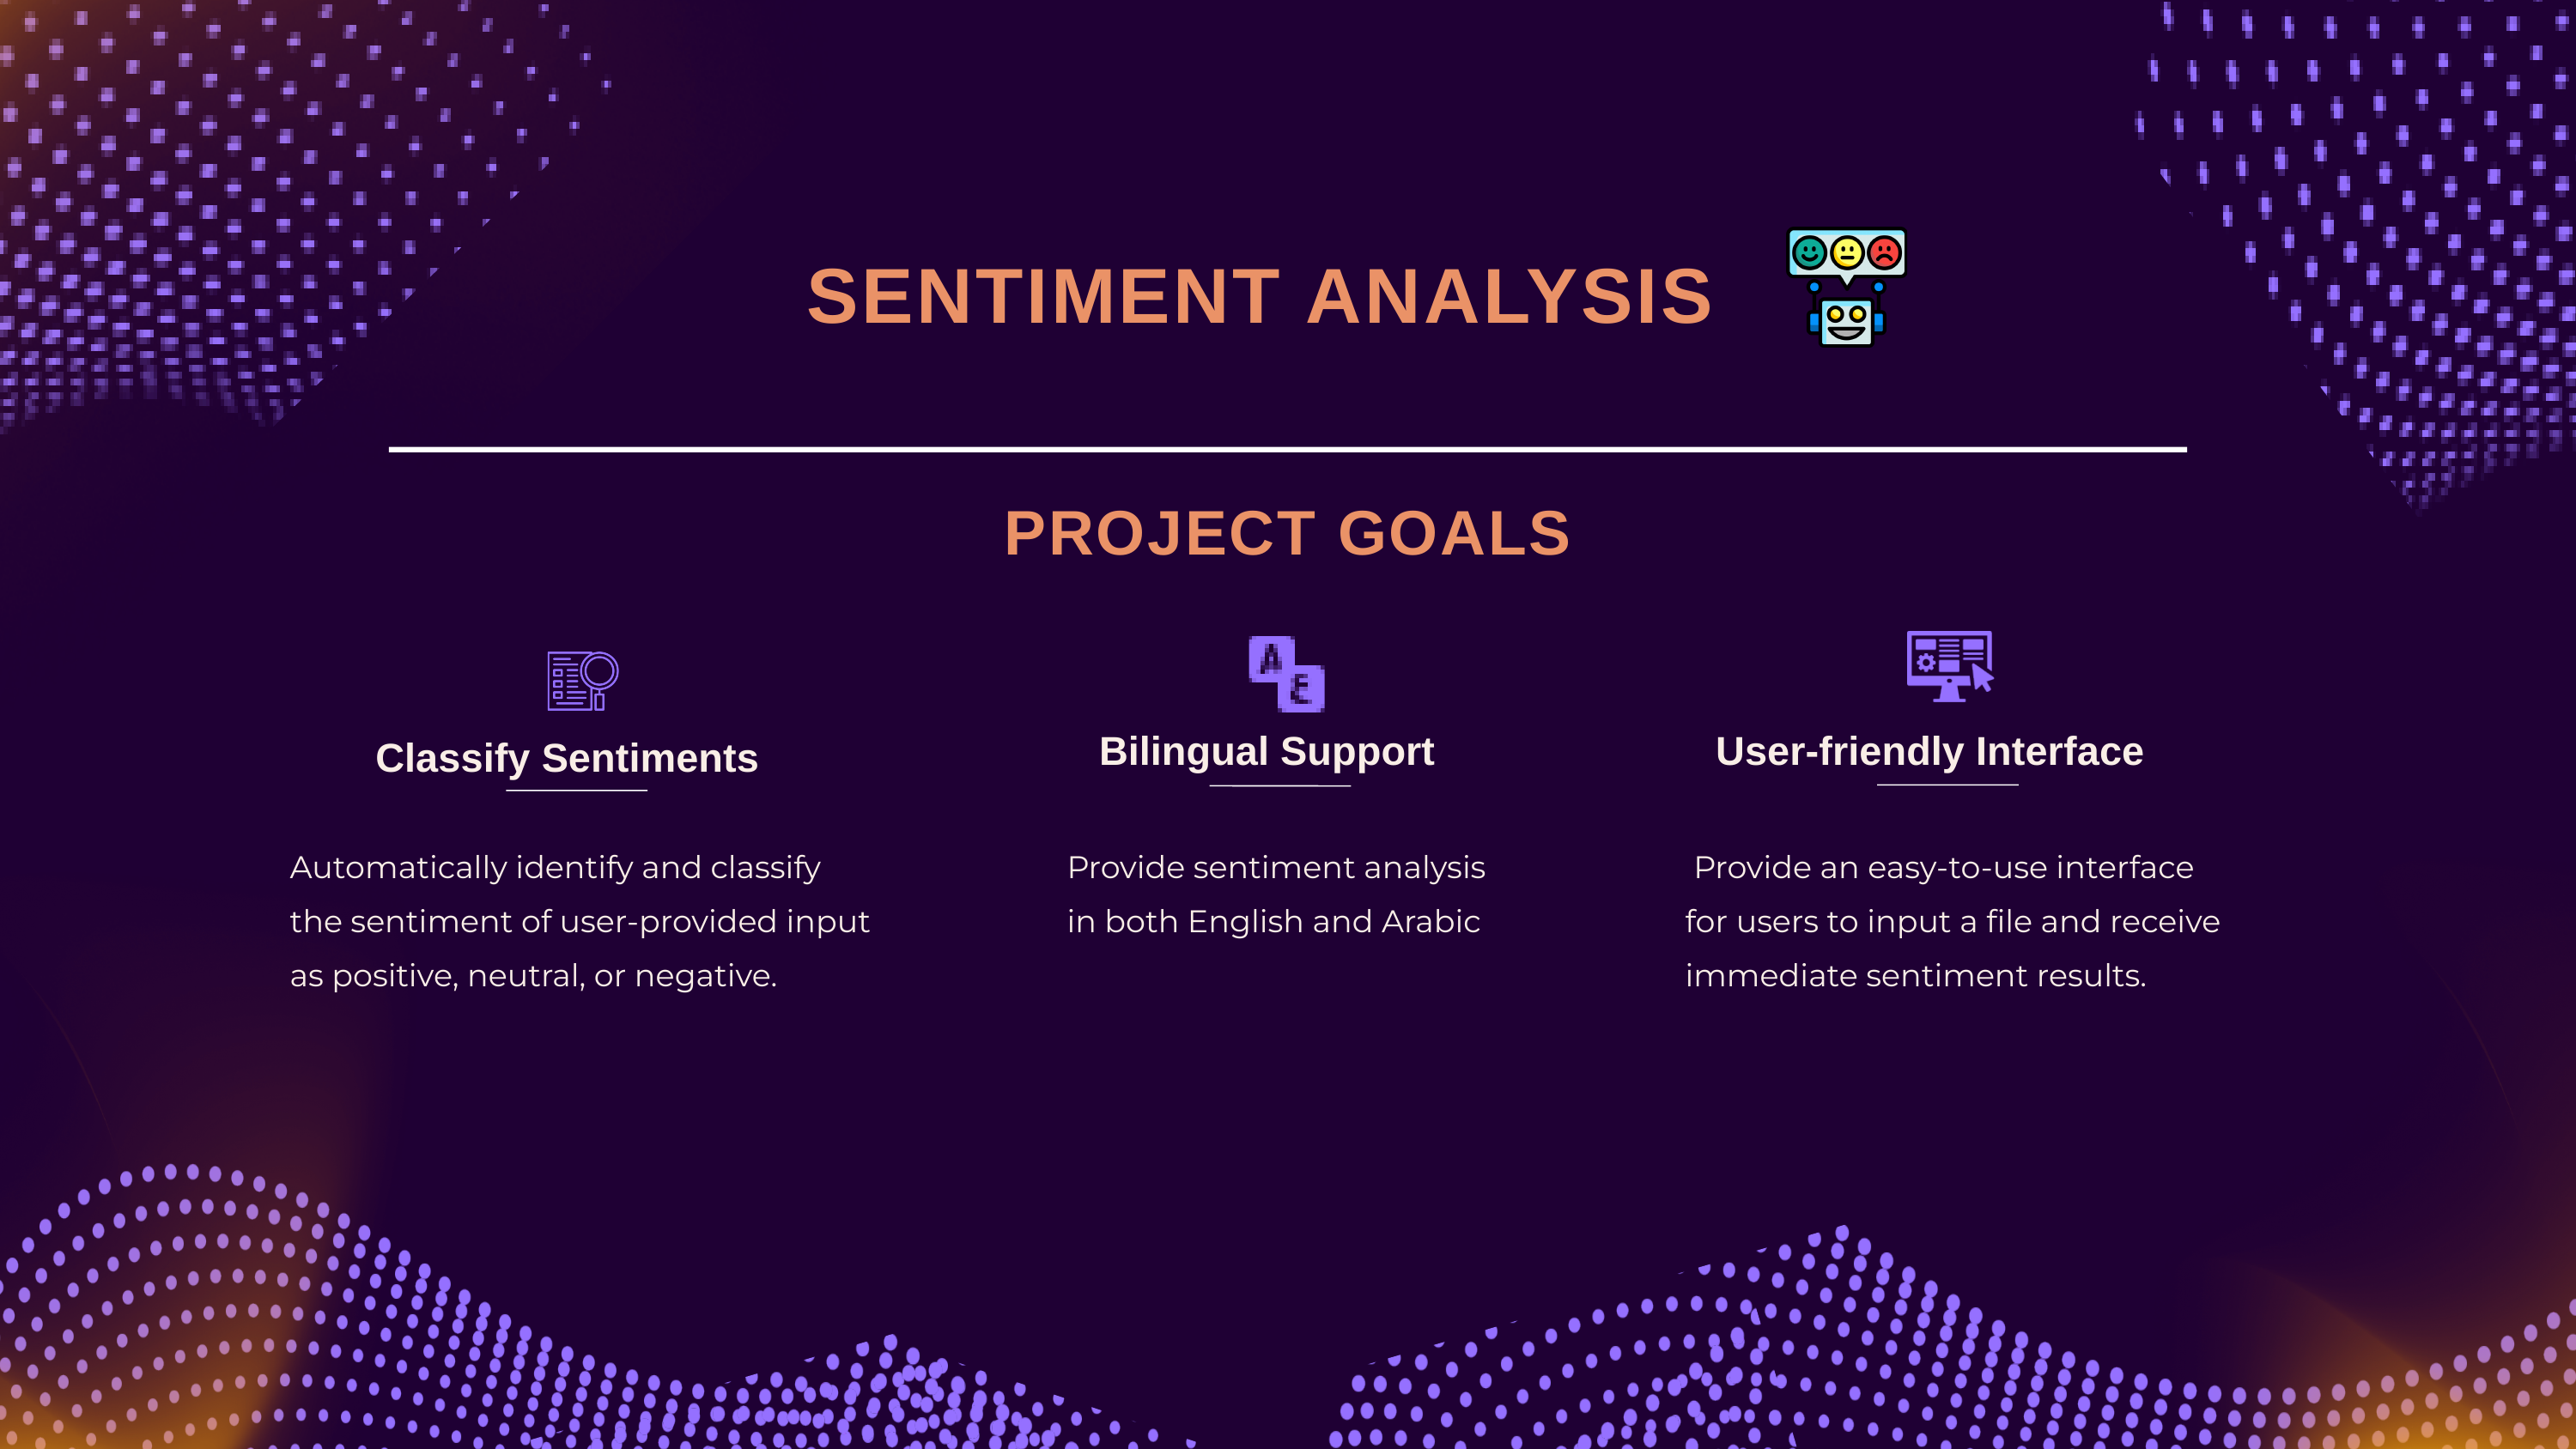

SENTIMENT ANALYSIS

PROJECT GOALS

Bilingual Support
User-friendly Interface
Classify Sentiments

Automatically identify and classify the sentiment of user-provided input as positive, neutral, or negative.
Provide sentiment analysis in both English and Arabic
 Provide an easy-to-use interface for users to input a file and receive immediate sentiment results.